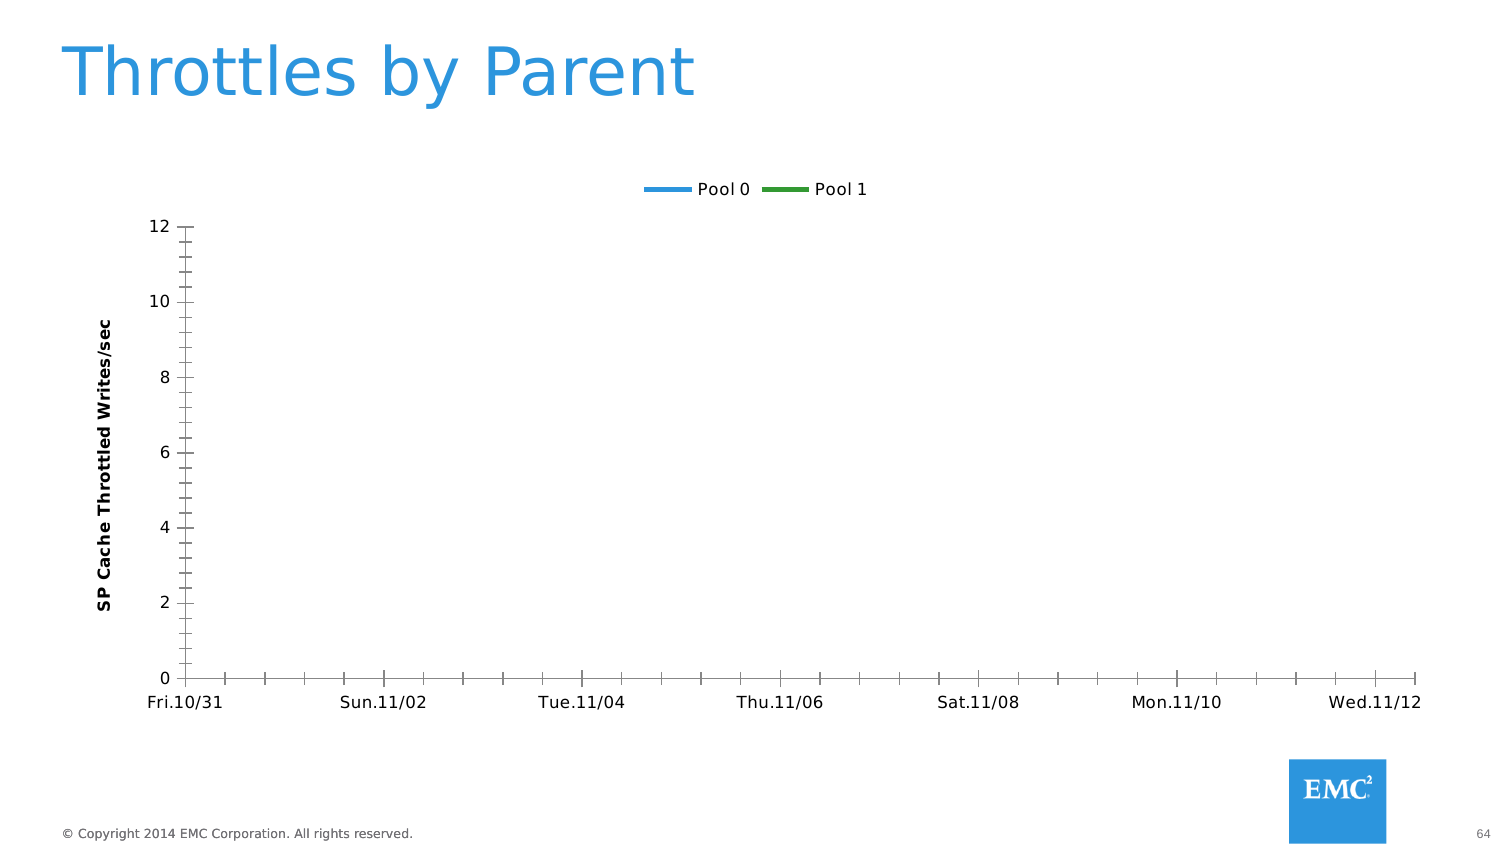

# Throttles by Parent

### Chart

| Category | Pool 0 | Pool 1 |
|---|---|---|